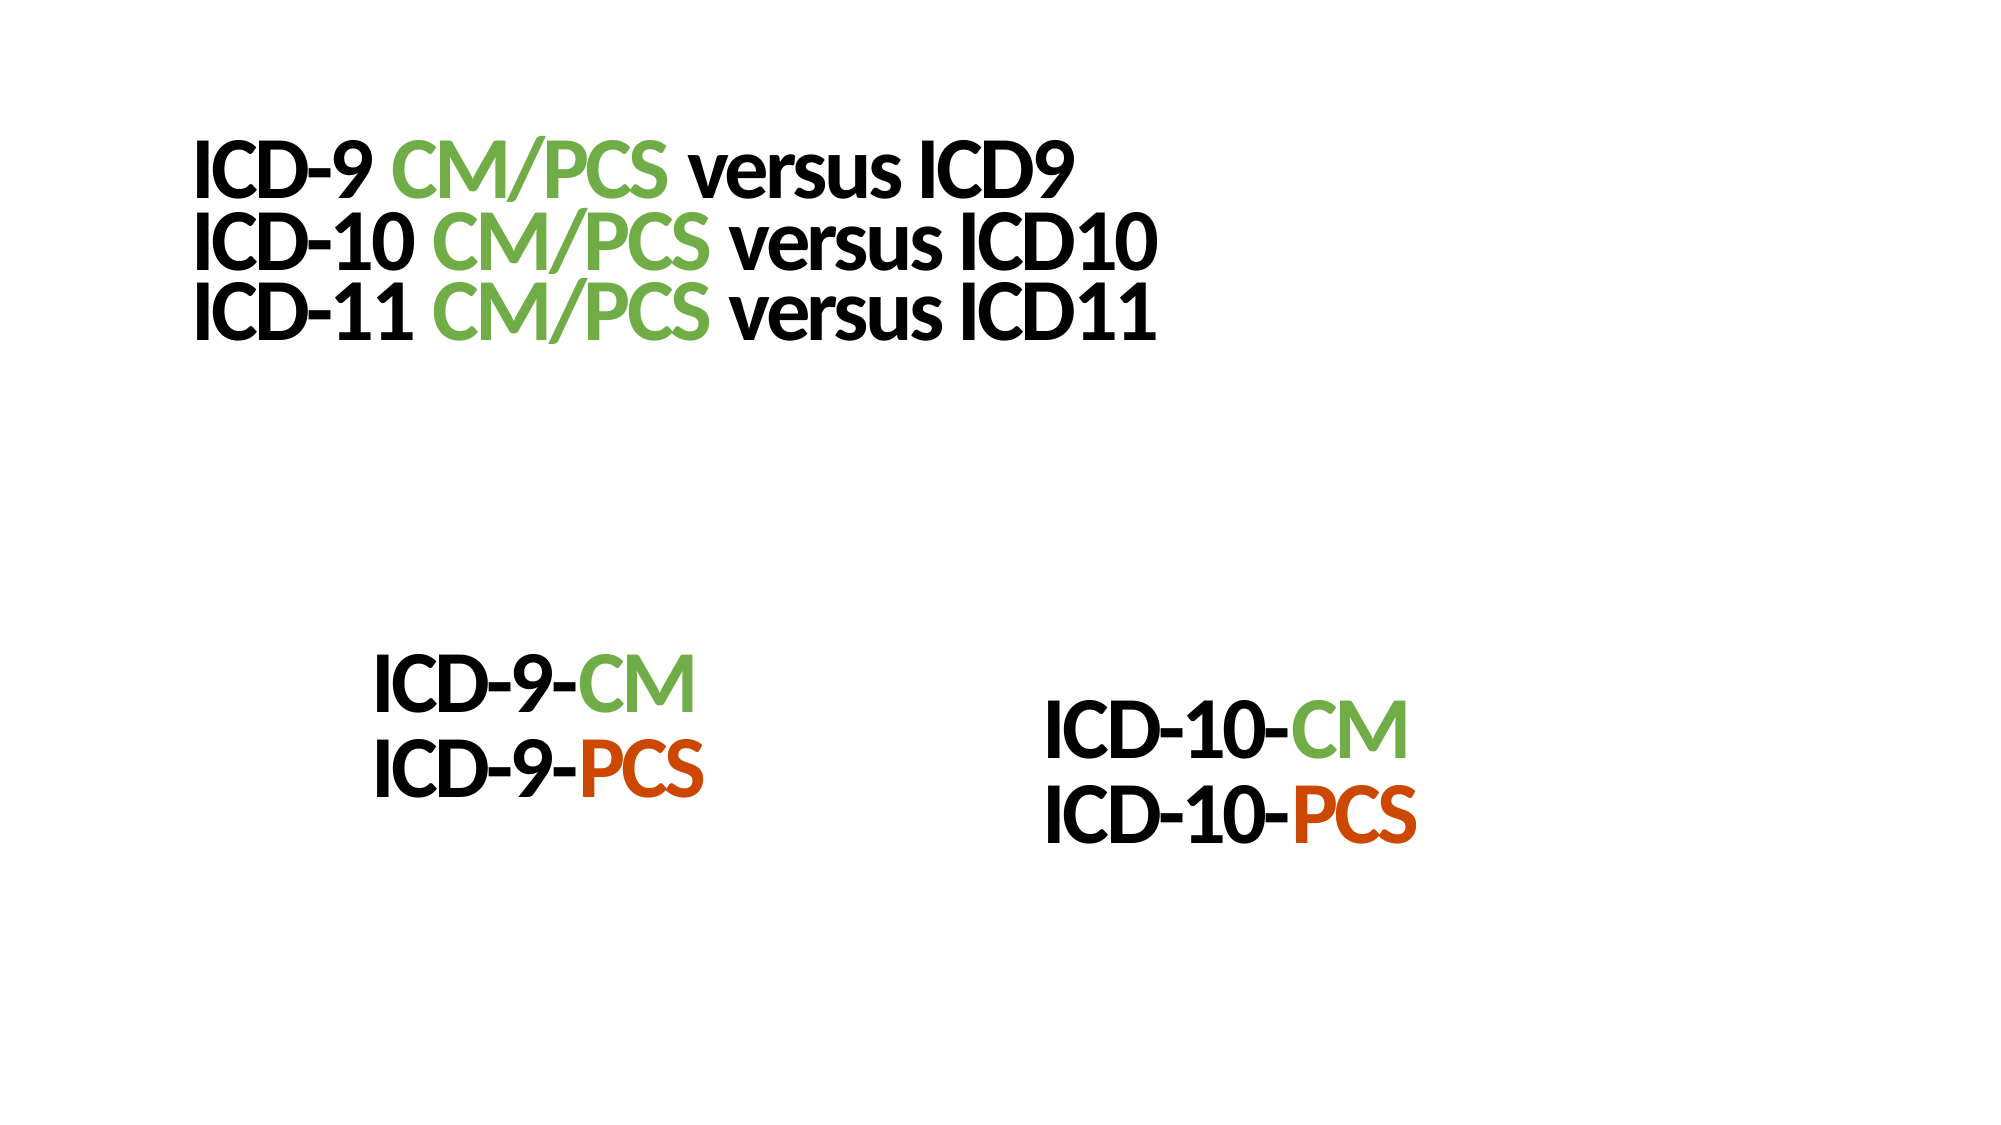

ICD-9 CM/PCS versus ICD9
ICD-10 CM/PCS versus ICD10
ICD-11 CM/PCS versus ICD11
ICD-9-CM
ICD-9-PCS
ICD-10-CM
ICD-10-PCS